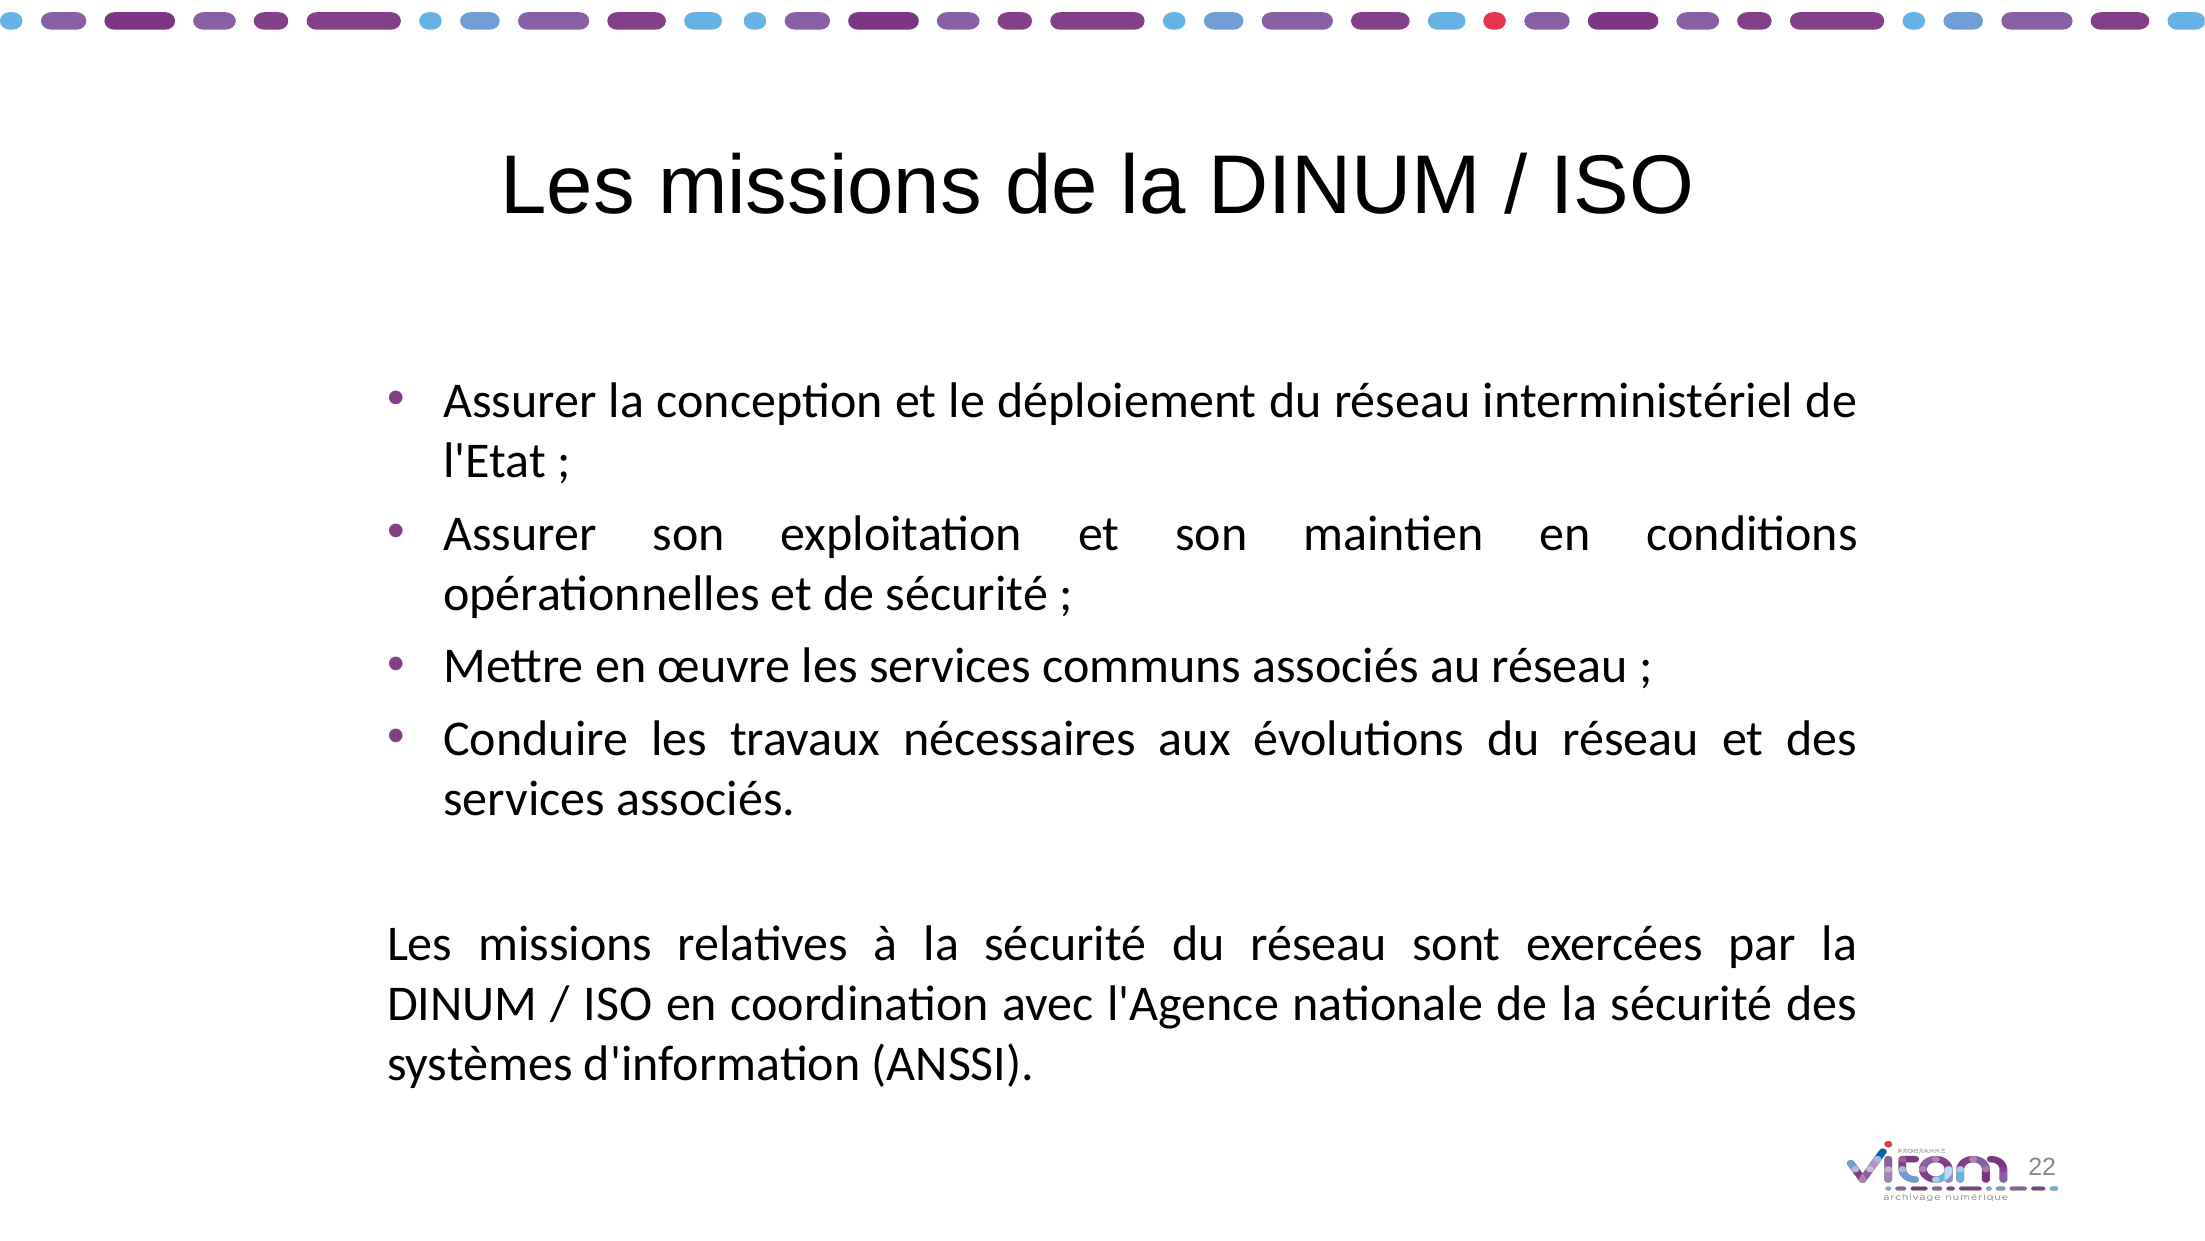

# Les missions de la DINUM / ISO
Assurer la conception et le déploiement du réseau interministériel de l'Etat ;
Assurer son exploitation et son maintien en conditions opérationnelles et de sécurité ;
Mettre en œuvre les services communs associés au réseau ;
Conduire les travaux nécessaires aux évolutions du réseau et des services associés.

Les missions relatives à la sécurité du réseau sont exercées par la DINUM / ISO en coordination avec l'Agence nationale de la sécurité des systèmes d'information (ANSSI).
22